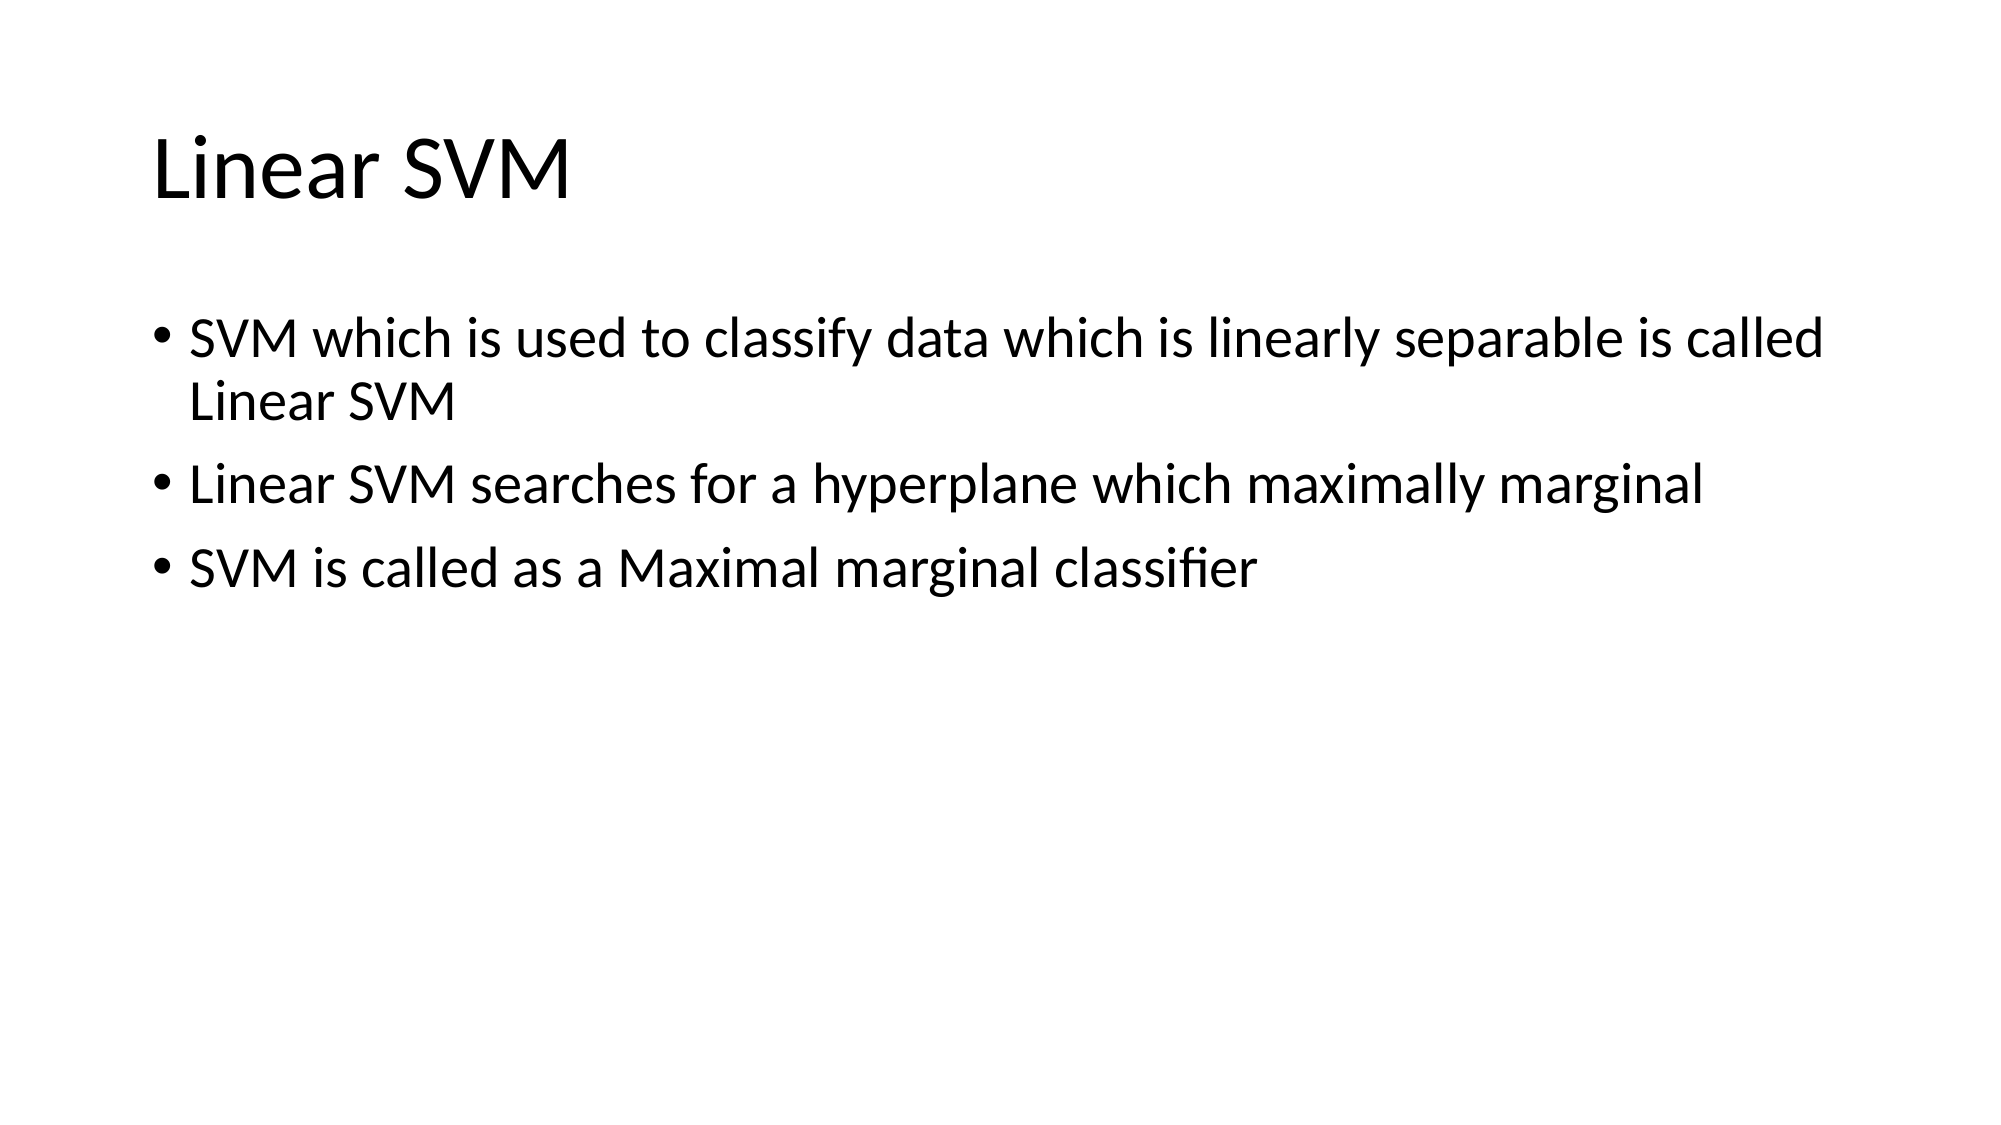

# Linear SVM
SVM which is used to classify data which is linearly separable is called Linear SVM
Linear SVM searches for a hyperplane which maximally marginal
SVM is called as a Maximal marginal classifier